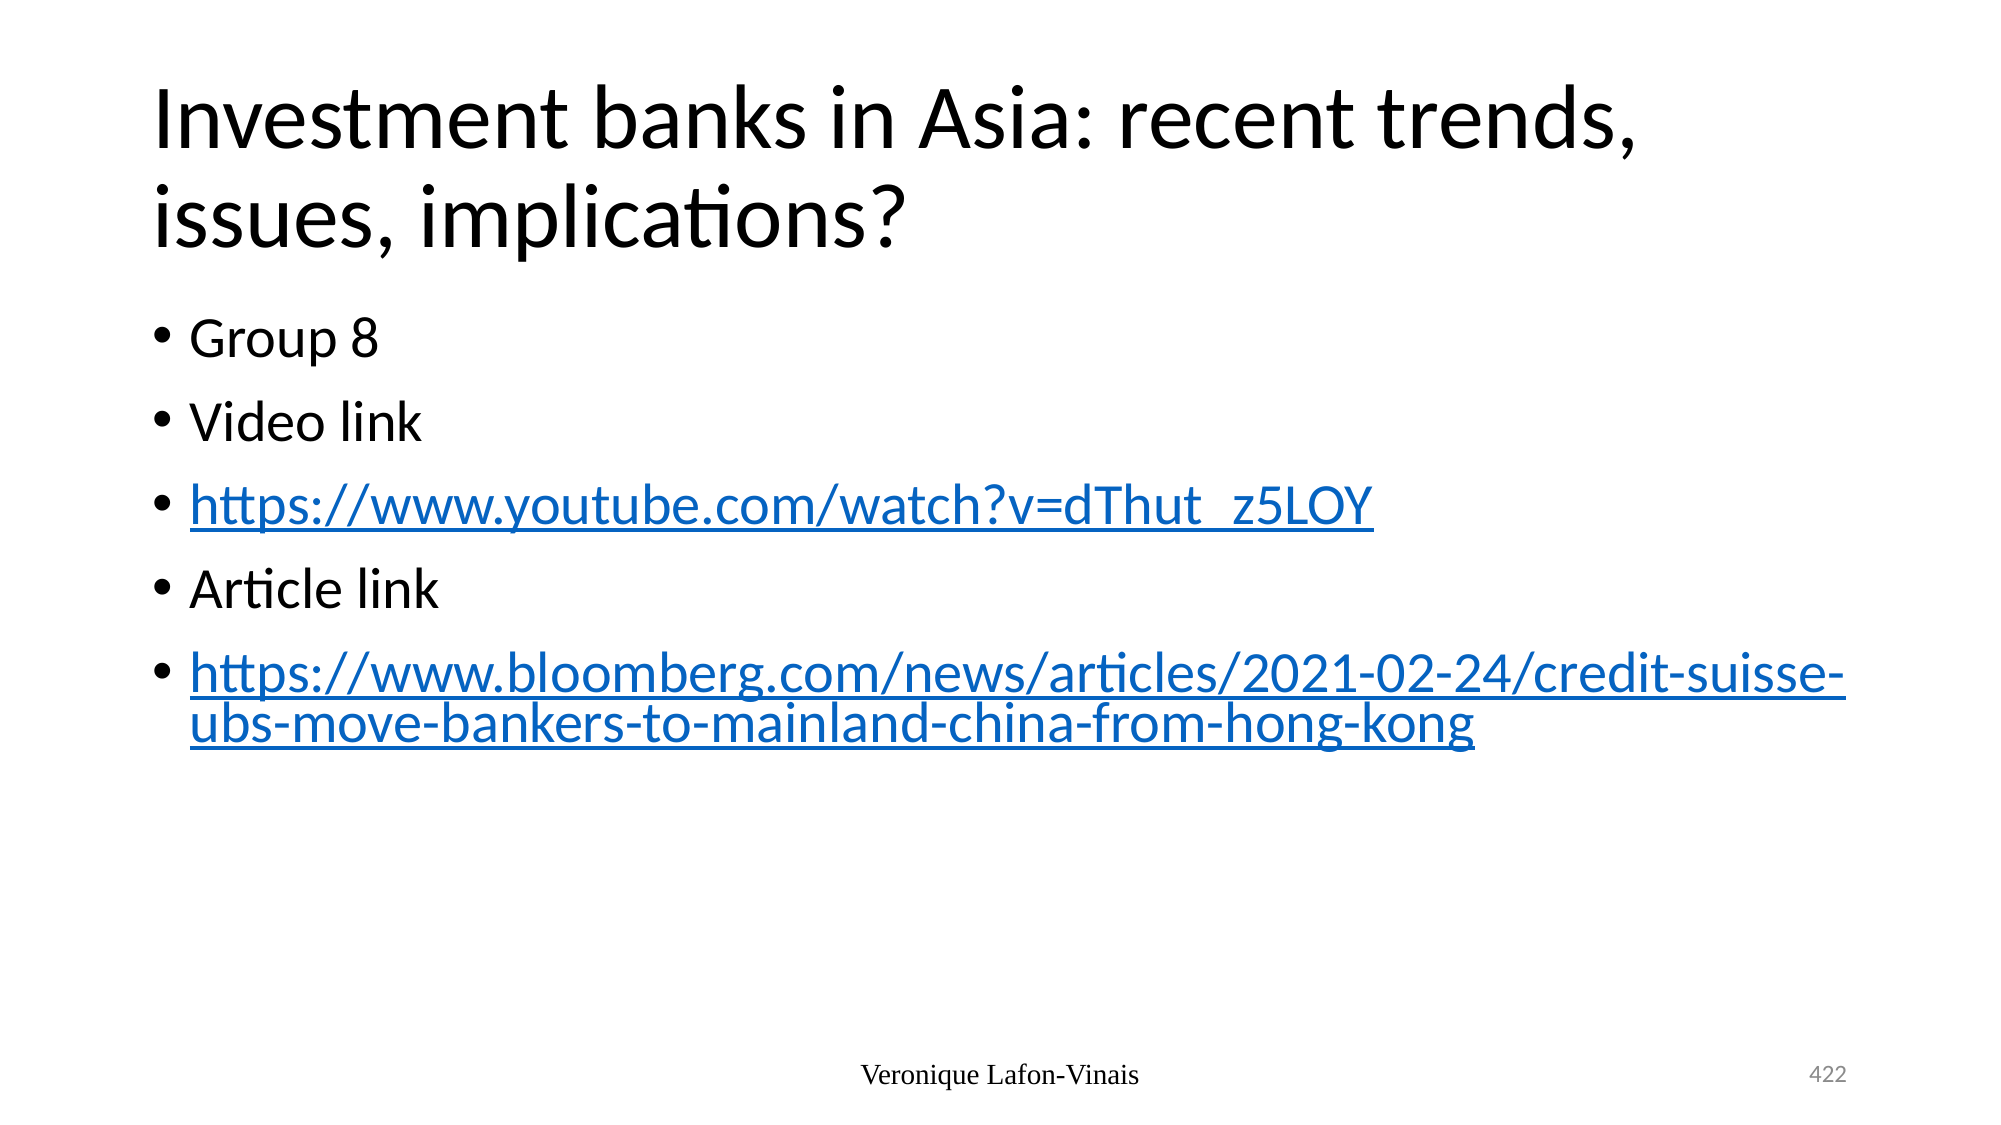

# Investment banks in Asia: recent trends, issues, implications?
Group 8
Video link
https://www.youtube.com/watch?v=dThut_z5LOY
Article link
https://www.bloomberg.com/news/articles/2021-02-24/credit-suisse-ubs-move-bankers-to-mainland-china-from-hong-kong

422
Veronique Lafon-Vinais